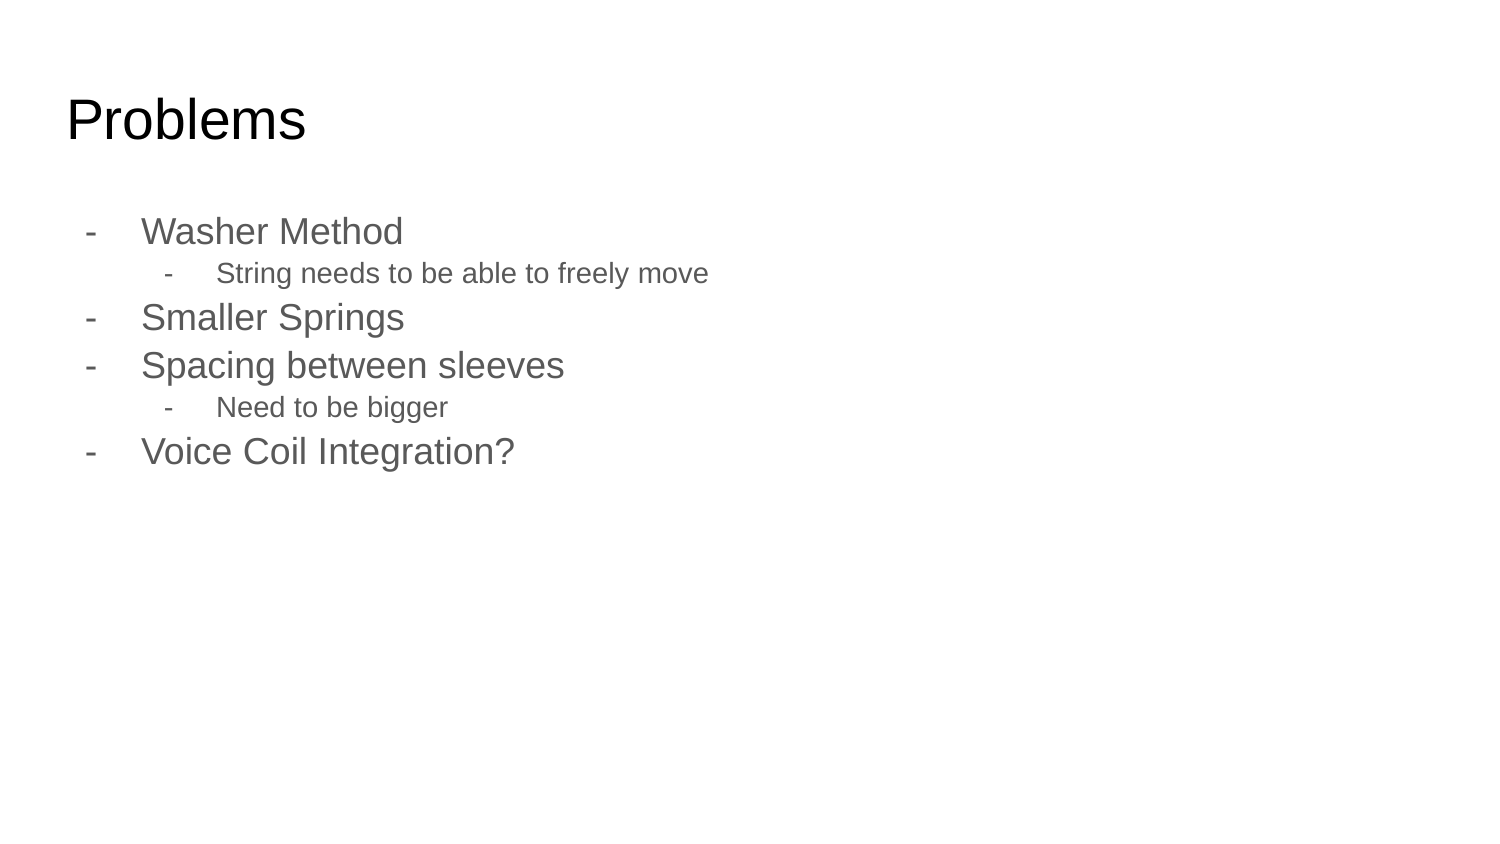

# Problems
Washer Method
String needs to be able to freely move
Smaller Springs
Spacing between sleeves
Need to be bigger
Voice Coil Integration?